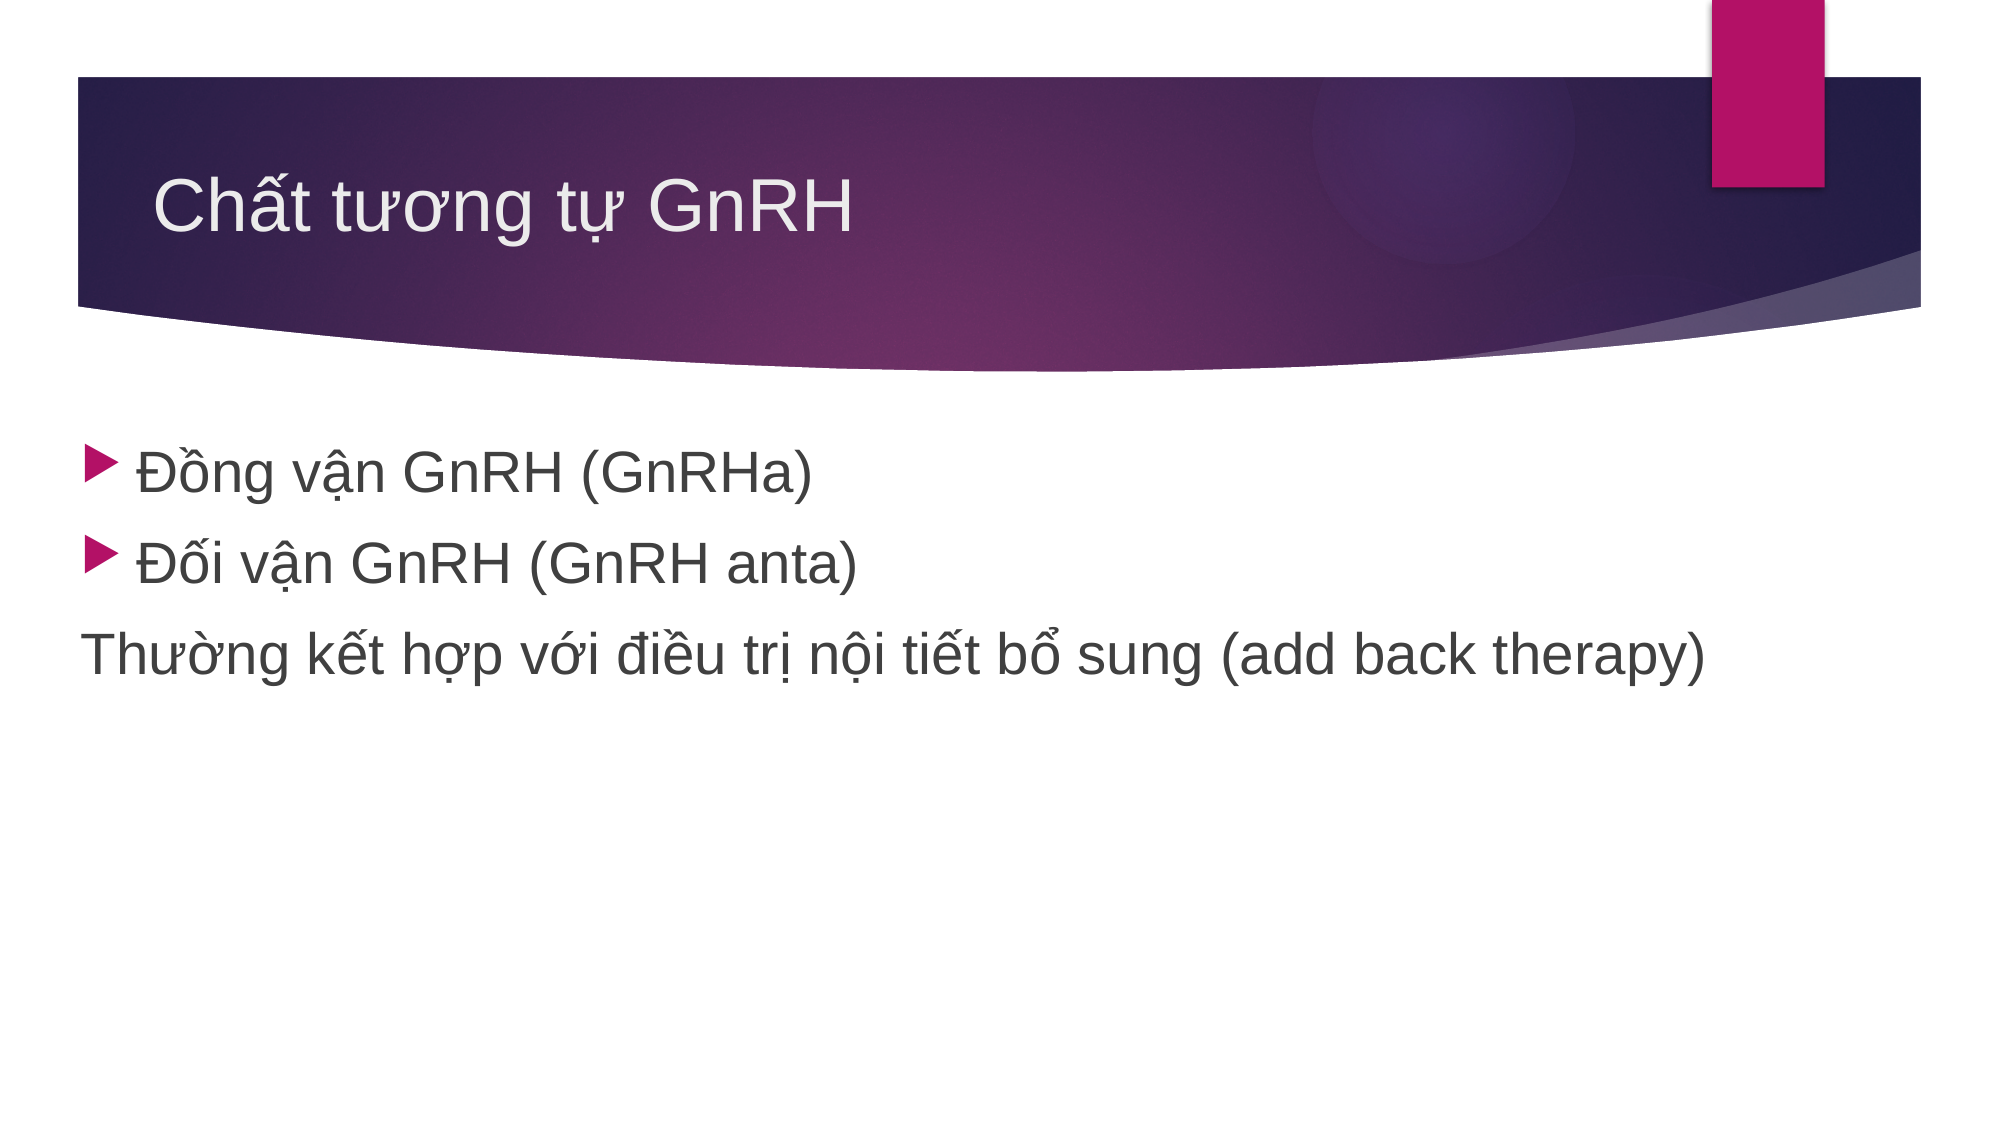

# Chất tương tự GnRH
Đồng vận GnRH (GnRHa)
Đối vận GnRH (GnRH anta)
Thường kết hợp với điều trị nội tiết bổ sung (add back therapy)